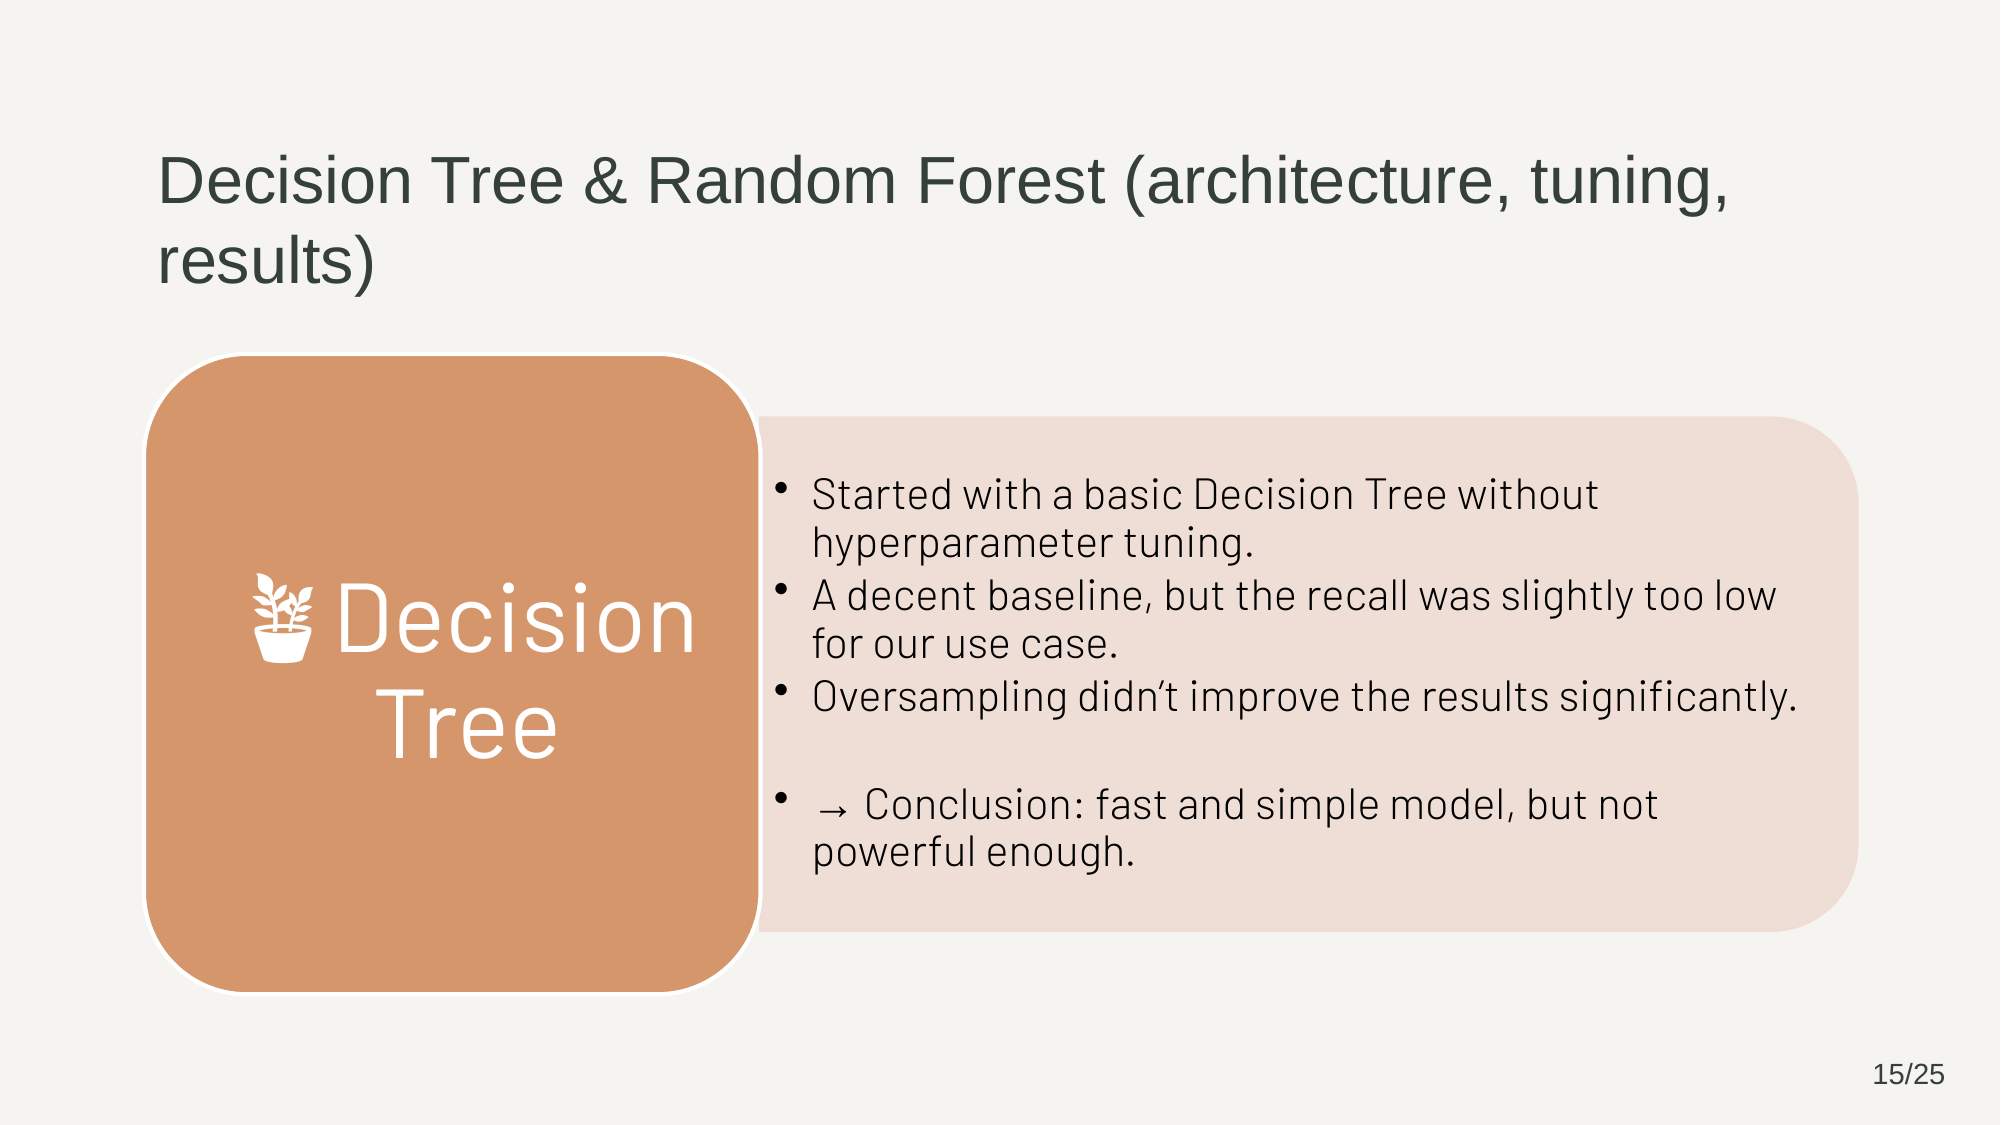

# Decision Tree & Random Forest (architecture, tuning, results)
Started with a basic Decision Tree without hyperparameter tuning.
A decent baseline, but the recall was slightly too low for our use case.
Oversampling didn’t improve the results significantly.

→ Conclusion: fast and simple model, but not powerful enough.
🪴Decision Tree
15/25